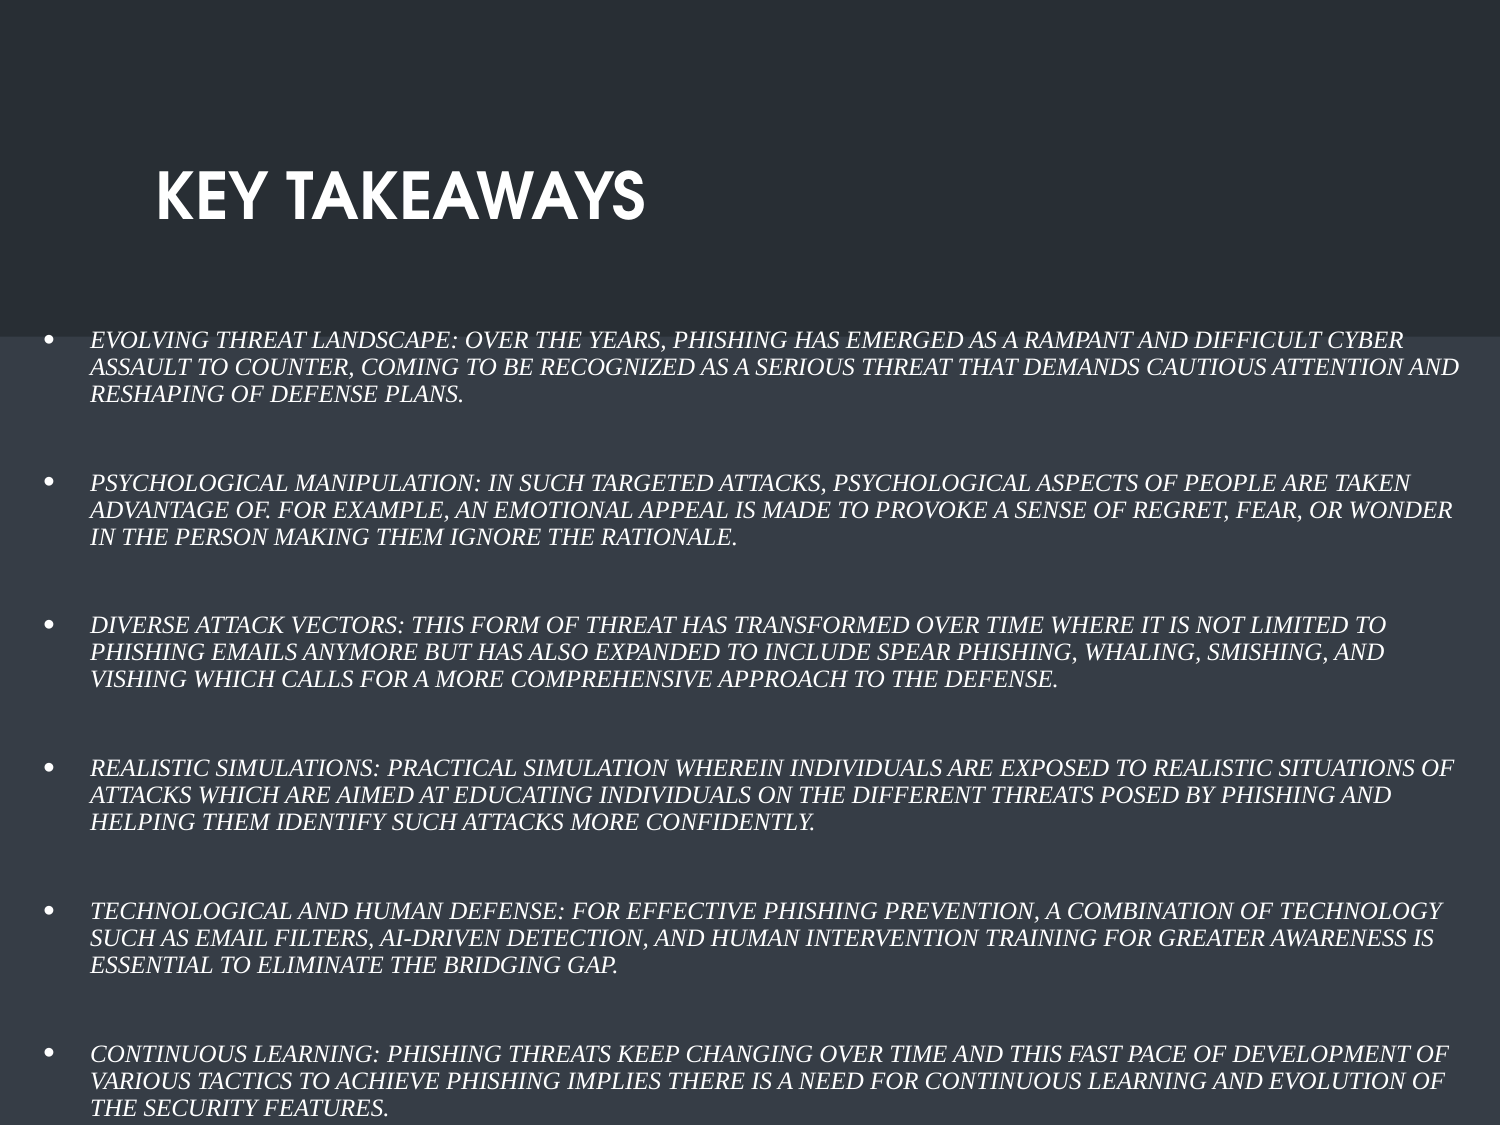

# Key Takeaways
Evolving Threat Landscape: Over the years, Phishing has emerged as a rampant and difficult cyber assault to counter, coming to be recognized as a serious threat that demands cautious attention and reshaping of defense plans.

Psychological Manipulation: In such targeted attacks, psychological aspects of people are taken advantage of. For example, an emotional appeal is made to provoke a sense of regret, fear, or wonder in the person making them ignore the rationale.

Diverse Attack Vectors: This form of threat has transformed over time where it is not limited to phishing emails anymore but has also expanded to include spear phishing, whaling, smishing, and vishing which calls for a more comprehensive approach to the defense.

Realistic Simulations: Practical simulation wherein individuals are exposed to realistic situations of attacks which are aimed at educating individuals on the different threats posed by phishing and helping them identify such attacks more confidently.

Technological and Human Defense: For effective phishing prevention, a combination of technology such as email filters, AI-driven detection, and human intervention training for greater awareness is essential to eliminate the bridging gap.

Continuous Learning: phishing threats keep changing over time and this fast pace of development of various tactics to achieve phishing implies there is a need for continuous learning and evolution of the security features.